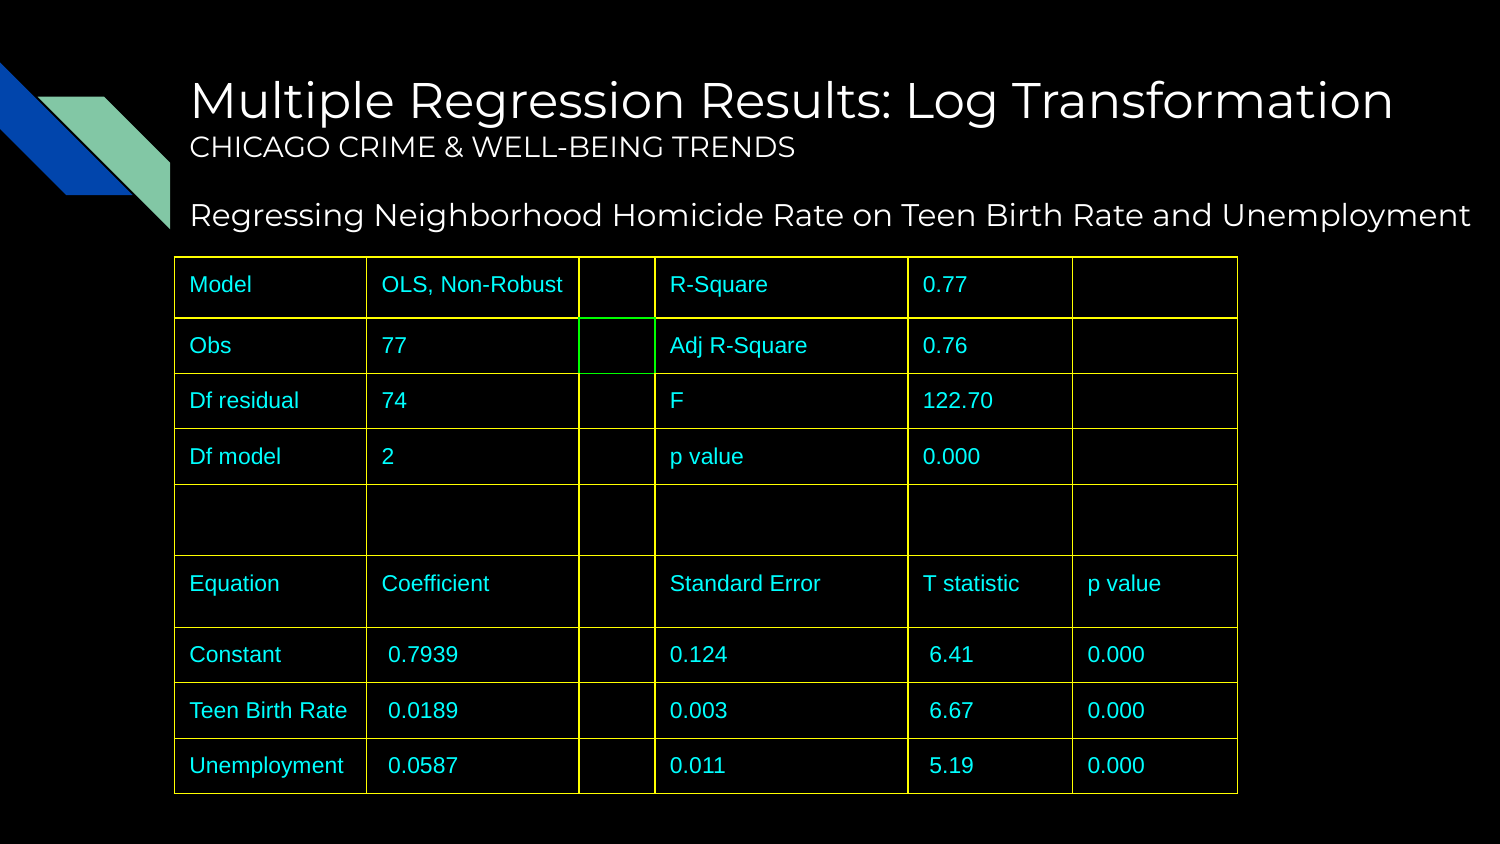

Multiple Regression Results: Log Transformation
CHICAGO CRIME & WELL-BEING TRENDS
Regressing Neighborhood Homicide Rate on Teen Birth Rate and Unemployment
| Model | OLS, Non-Robust |  | R-Square | 0.77 |  |
| --- | --- | --- | --- | --- | --- |
| Obs | 77 |  | Adj R-Square | 0.76 |  |
| Df residual | 74 |  | F | 122.70 |  |
| Df model | 2 |  | p value | 0.000 |  |
|  |  |  |  |  |  |
| Equation | Coefficient |  | Standard Error | T statistic | p value |
| Constant | 0.7939 |  | 0.124 | 6.41 | 0.000 |
| Teen Birth Rate | 0.0189 |  | 0.003 | 6.67 | 0.000 |
| Unemployment | 0.0587 |  | 0.011 | 5.19 | 0.000 |